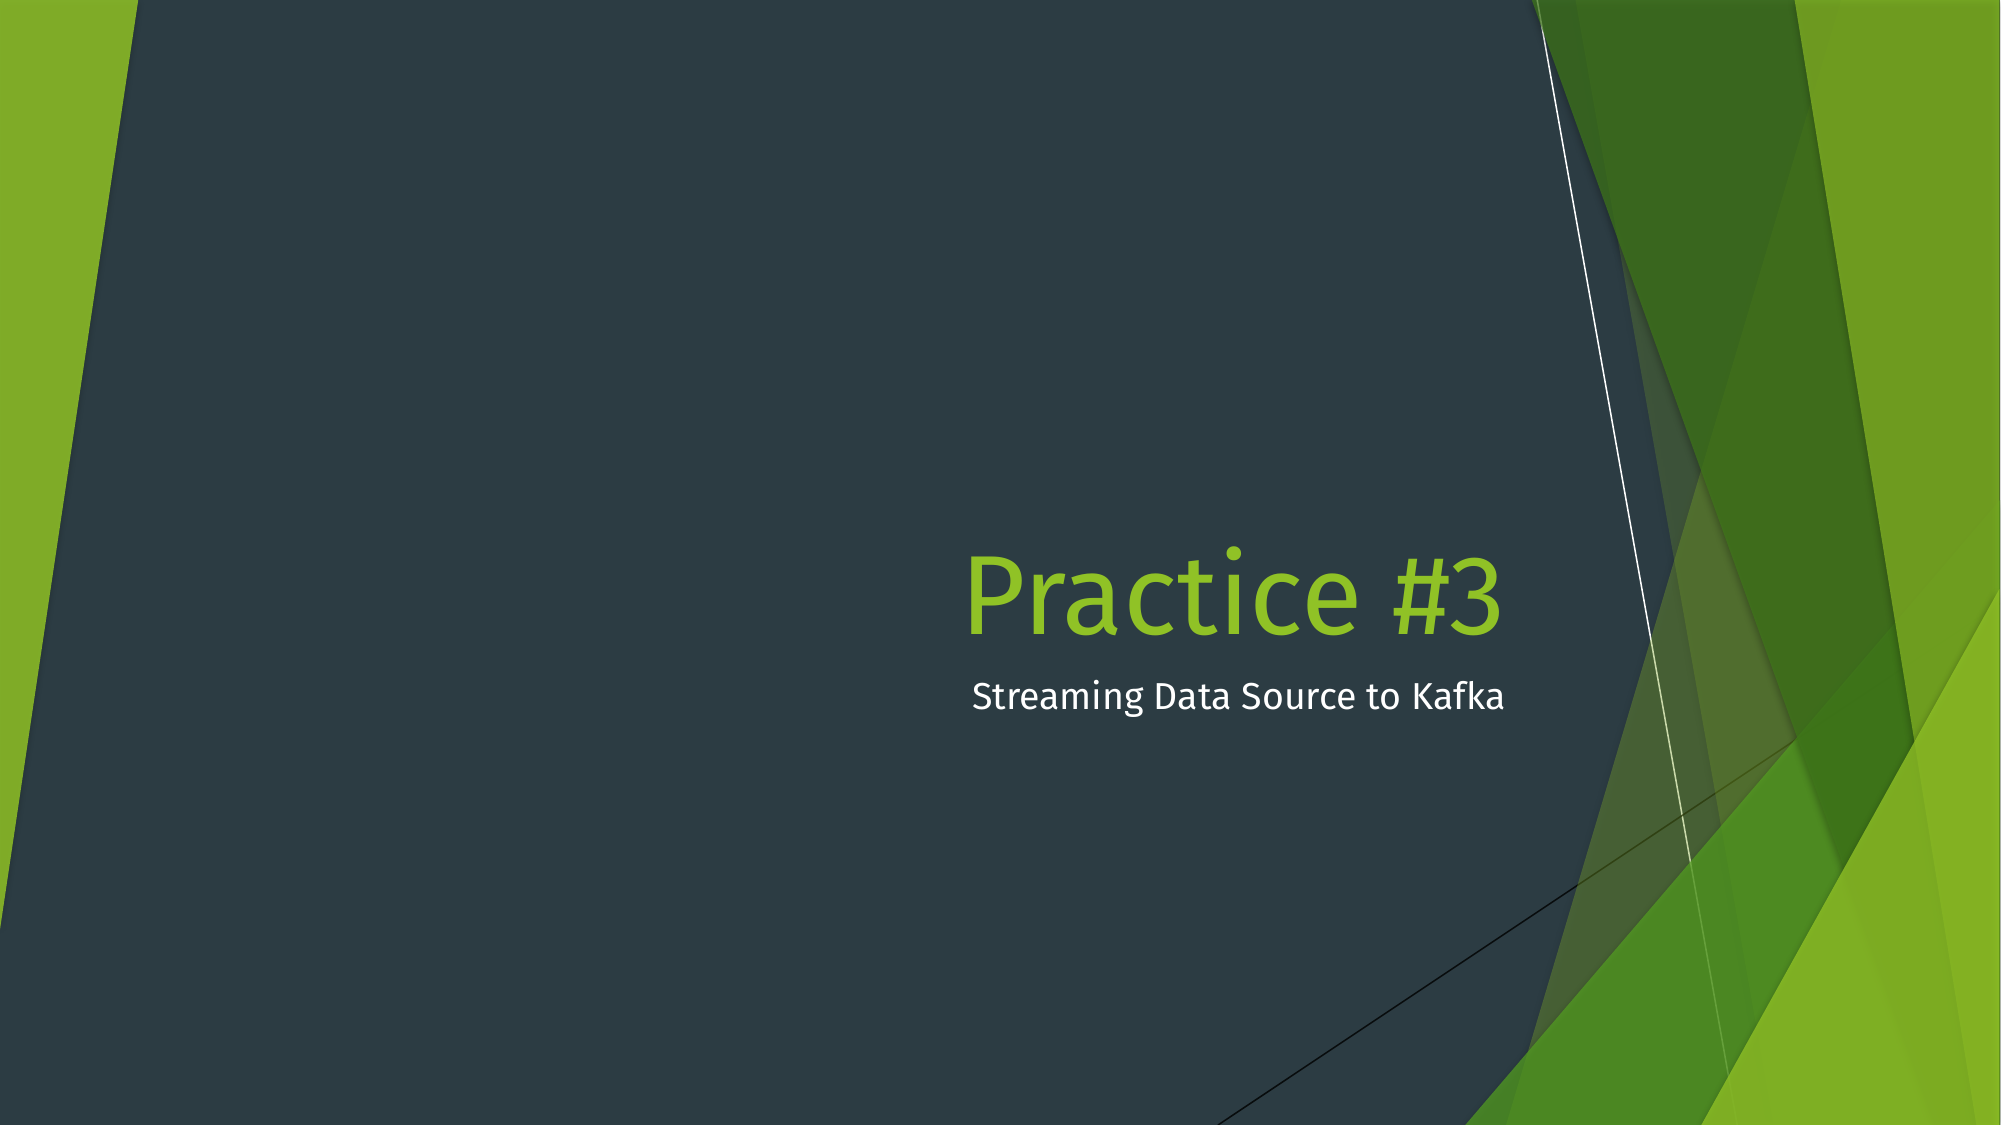

# Practice #3
Streaming Data Source to Kafka